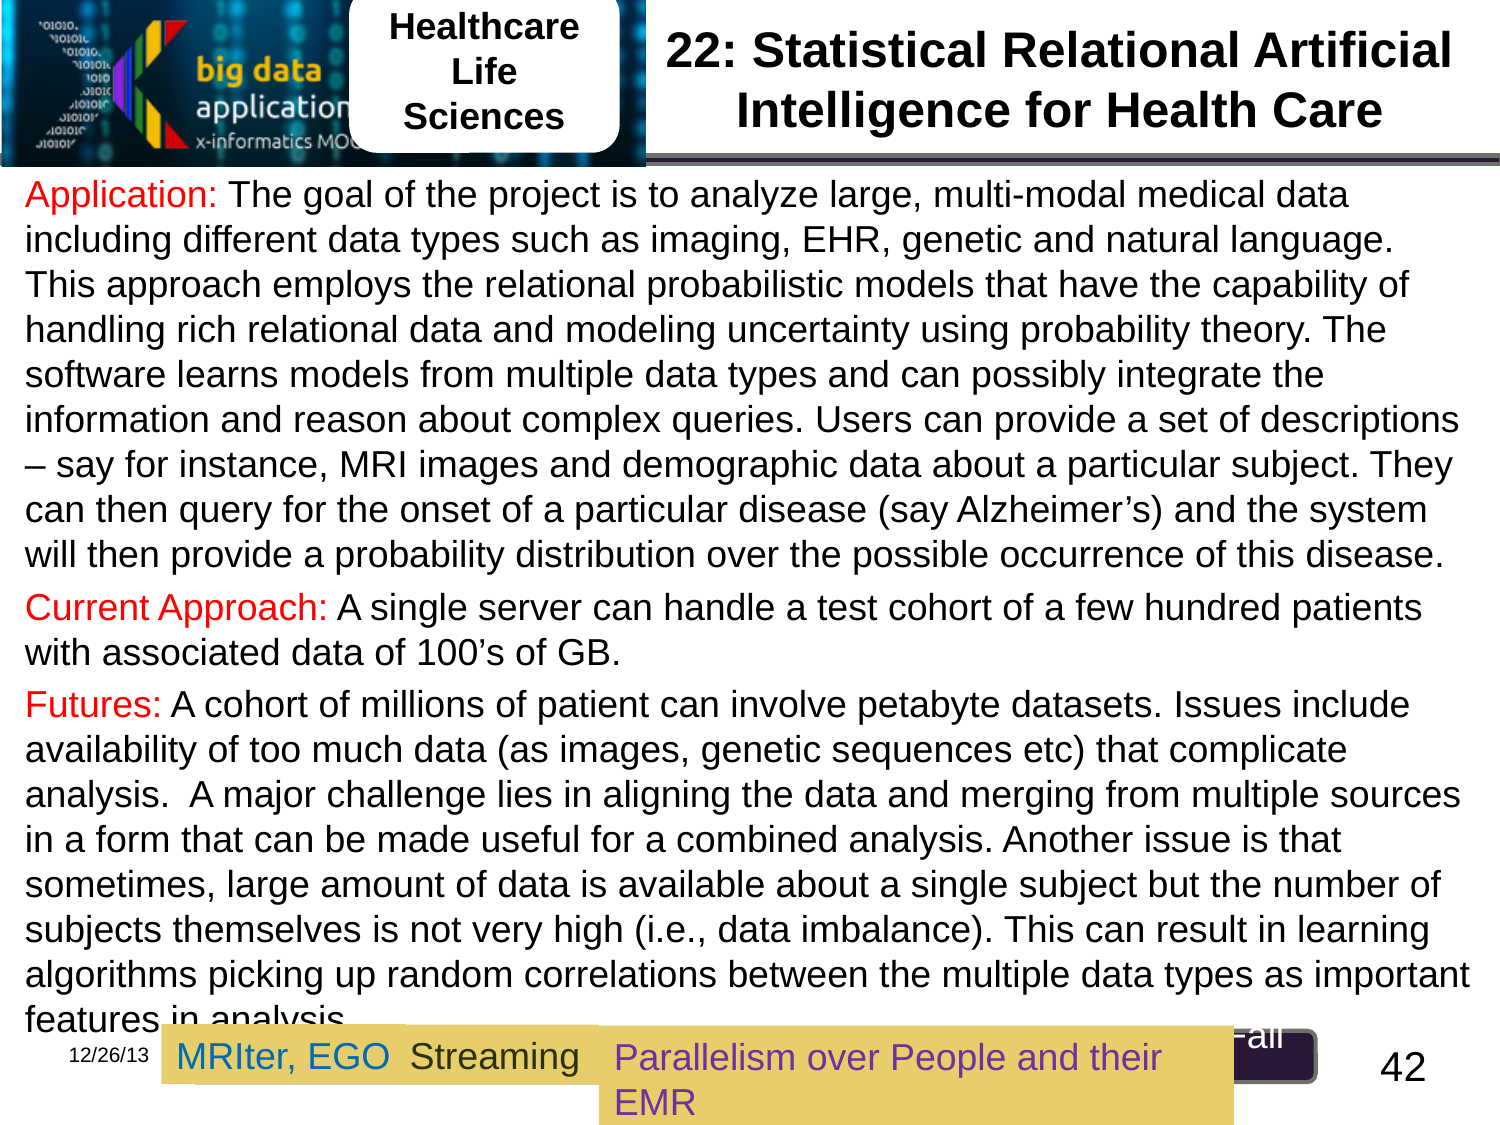

Healthcare
Life Sciences
# 22: Statistical Relational Artificial Intelligence for Health Care
Application: The goal of the project is to analyze large, multi-modal medical data including different data types such as imaging, EHR, genetic and natural language. This approach employs the relational probabilistic models that have the capability of handling rich relational data and modeling uncertainty using probability theory. The software learns models from multiple data types and can possibly integrate the information and reason about complex queries. Users can provide a set of descriptions – say for instance, MRI images and demographic data about a particular subject. They can then query for the onset of a particular disease (say Alzheimer’s) and the system will then provide a probability distribution over the possible occurrence of this disease.
Current Approach: A single server can handle a test cohort of a few hundred patients with associated data of 100’s of GB.
Futures: A cohort of millions of patient can involve petabyte datasets. Issues include availability of too much data (as images, genetic sequences etc) that complicate analysis.  A major challenge lies in aligning the data and merging from multiple sources in a form that can be made useful for a combined analysis. Another issue is that sometimes, large amount of data is available about a single subject but the number of subjects themselves is not very high (i.e., data imbalance). This can result in learning algorithms picking up random correlations between the multiple data types as important features in analysis.
MRIter, EGO
Streaming
Parallelism over People and their EMR
42